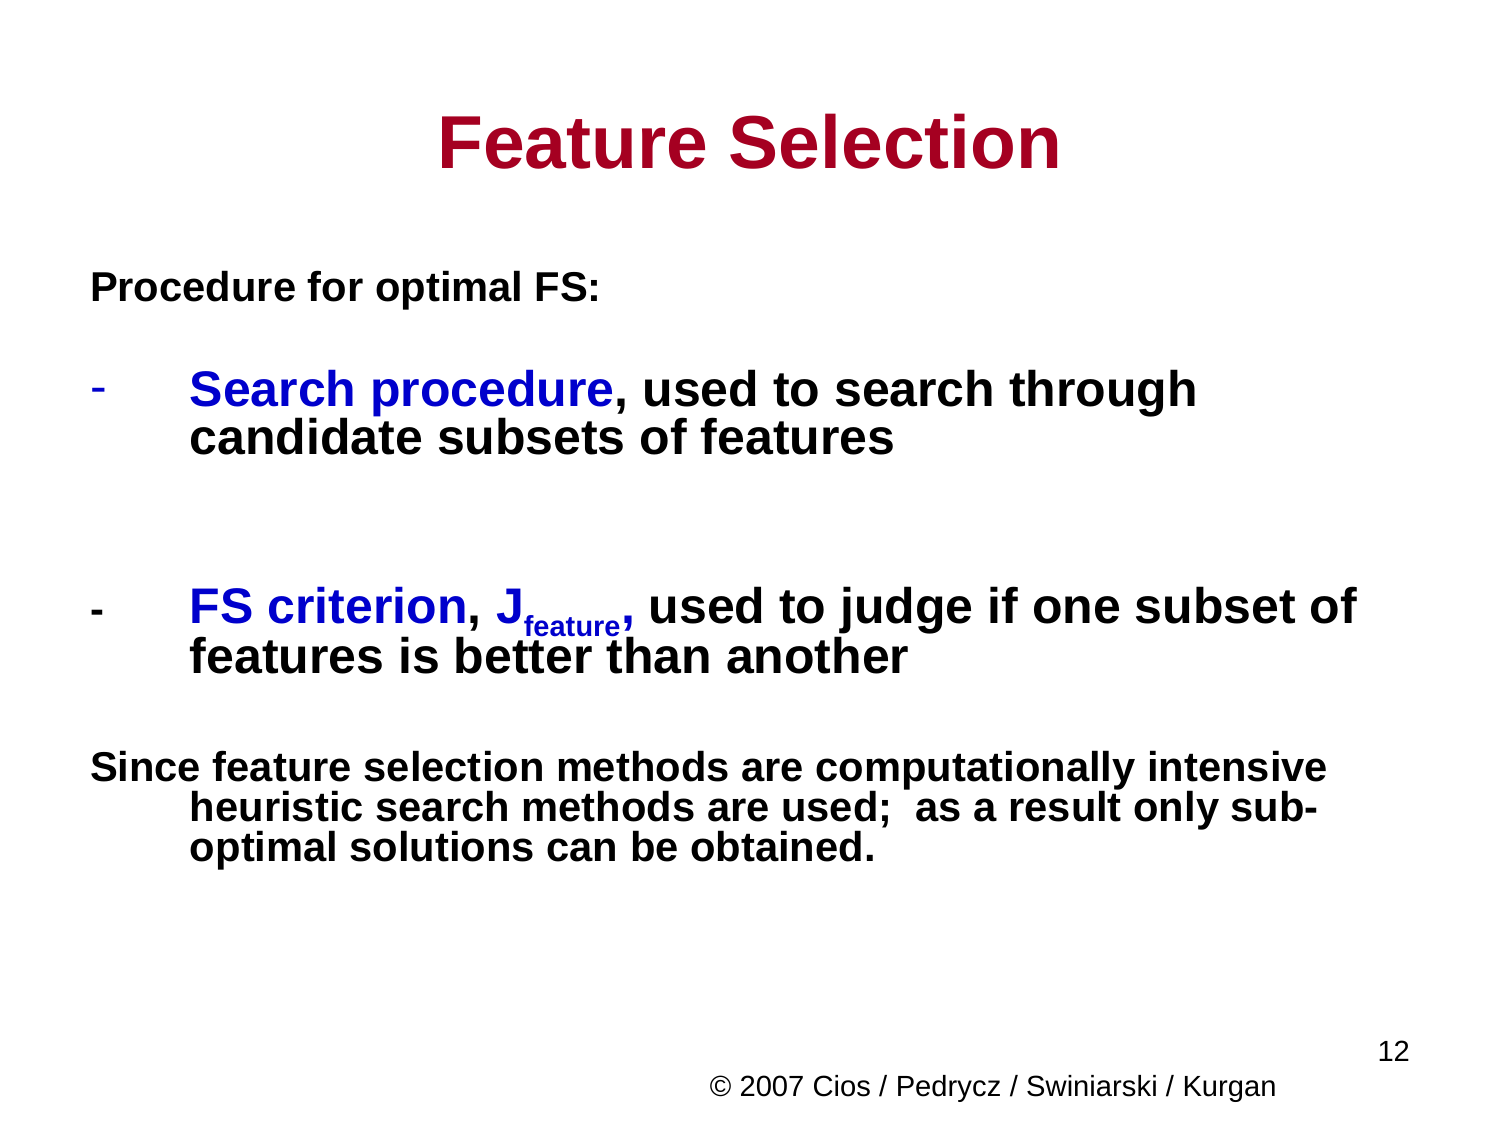

# Feature Selection
Procedure for optimal FS:

Search procedure, used to search through candidate subsets of features

- 	FS criterion, Jfeature, used to judge if one subset of features is better than another

Since feature selection methods are computationally intensive   heuristic search methods are used;  as a result only sub-optimal solutions can be obtained.

© 2007 Cios / Pedrycz / Swiniarski / Kurgan
	12